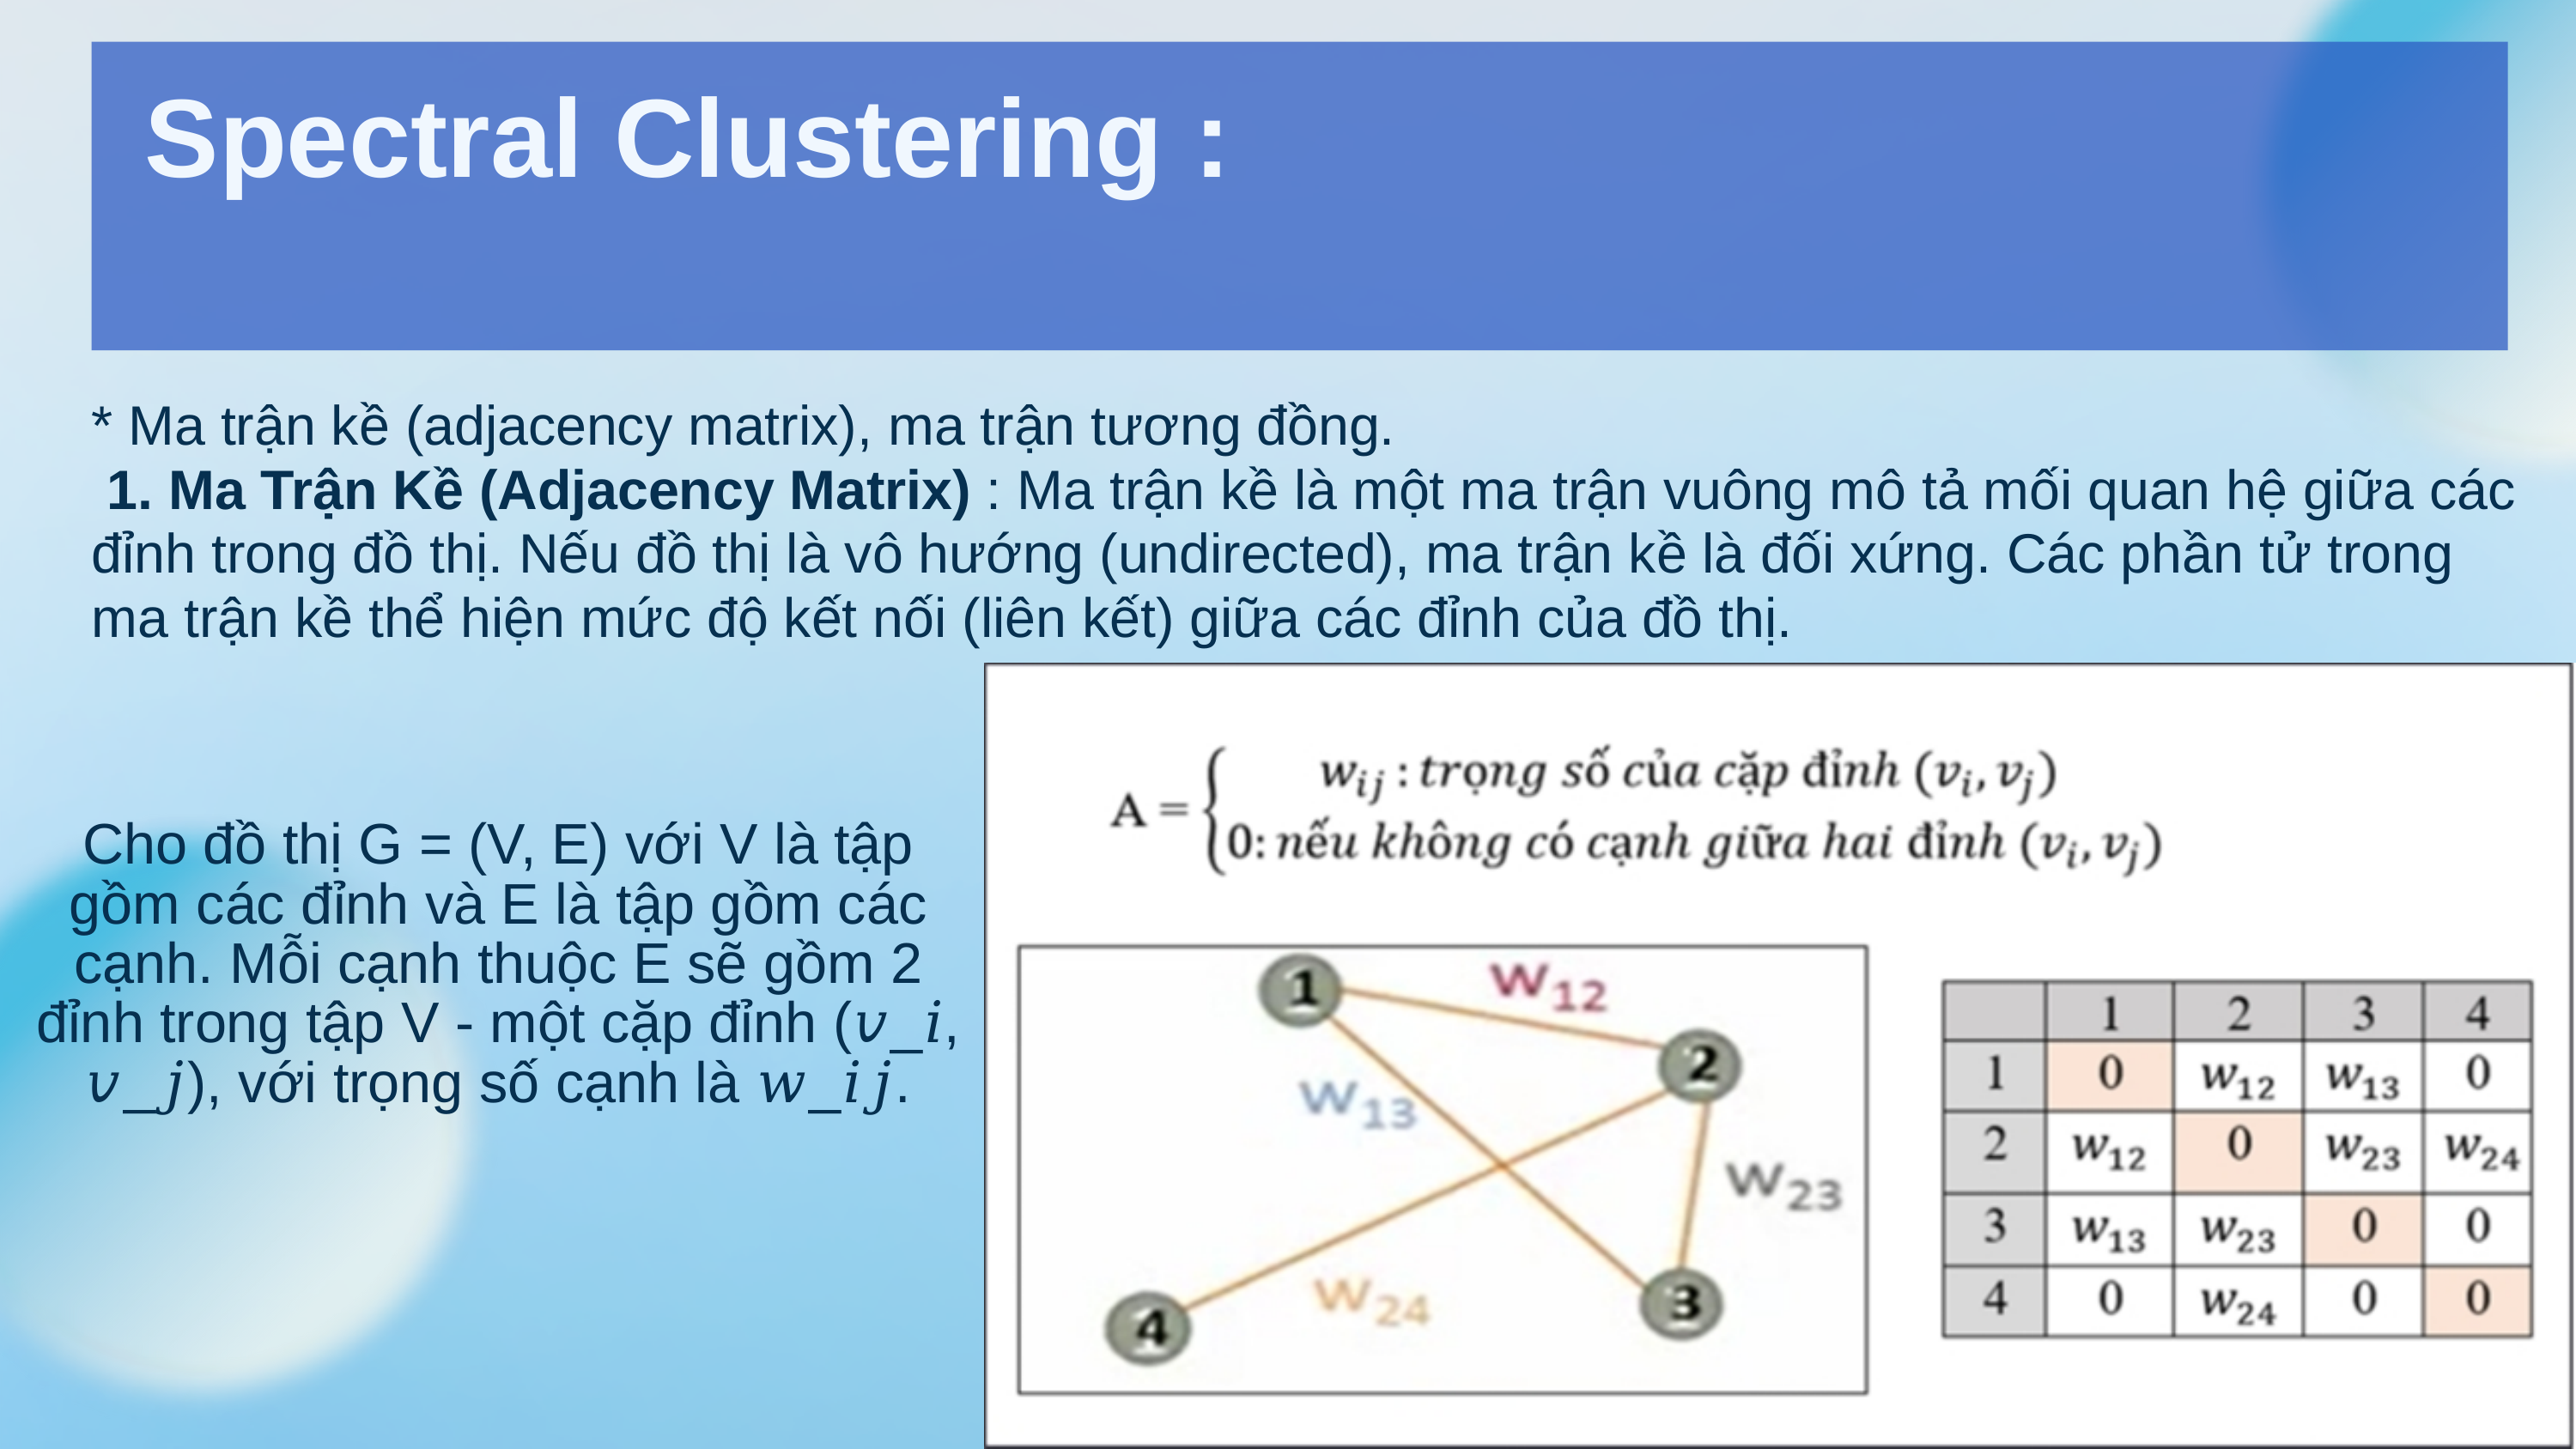

Spectral Clustering :
* Ma trận kề (adjacency matrix), ma trận tương đồng.
 1. Ma Trận Kề (Adjacency Matrix) : Ma trận kề là một ma trận vuông mô tả mối quan hệ giữa các đỉnh trong đồ thị. Nếu đồ thị là vô hướng (undirected), ma trận kề là đối xứng. Các phần tử trong ma trận kề thể hiện mức độ kết nối (liên kết) giữa các đỉnh của đồ thị.

Cho đồ thị G = (V, E) với V là tập gồm các đỉnh và E là tập gồm các cạnh. Mỗi cạnh thuộc E sẽ gồm 2 đỉnh trong tập V - một cặp đỉnh (𝑣_𝑖, 𝑣_𝑗), với trọng số cạnh là 𝑤_𝑖𝑗.